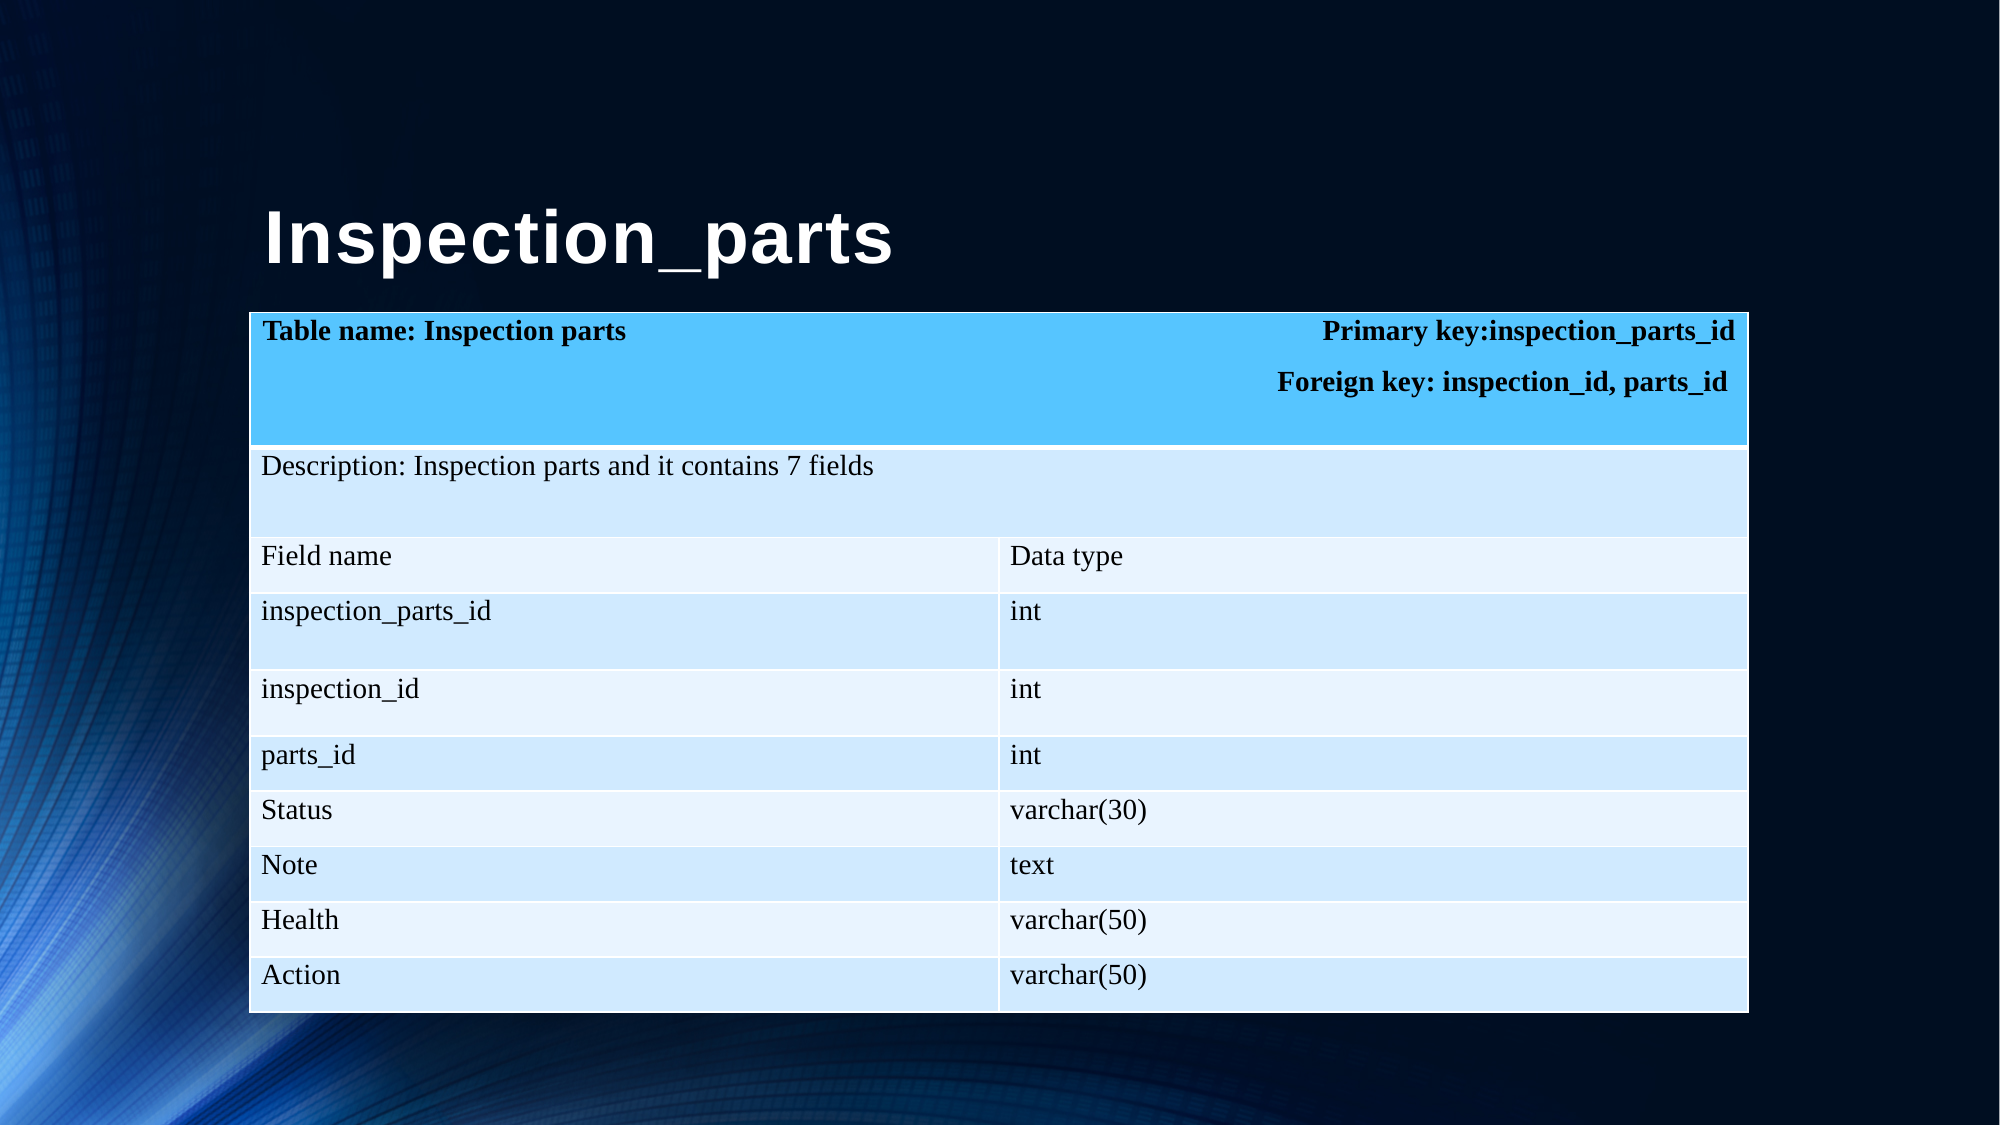

# Inspection_parts
| Table name: Inspection parts Primary key:inspection\_parts\_id Foreign key: inspection\_id, parts\_id |  |
| --- | --- |
| Description: Inspection parts and it contains 7 fields |  |
| Field name | Data type |
| inspection\_parts\_id | int |
| inspection\_id | int |
| parts\_id | int |
| Status | varchar(30) |
| Note | text |
| Health | varchar(50) |
| Action | varchar(50) |